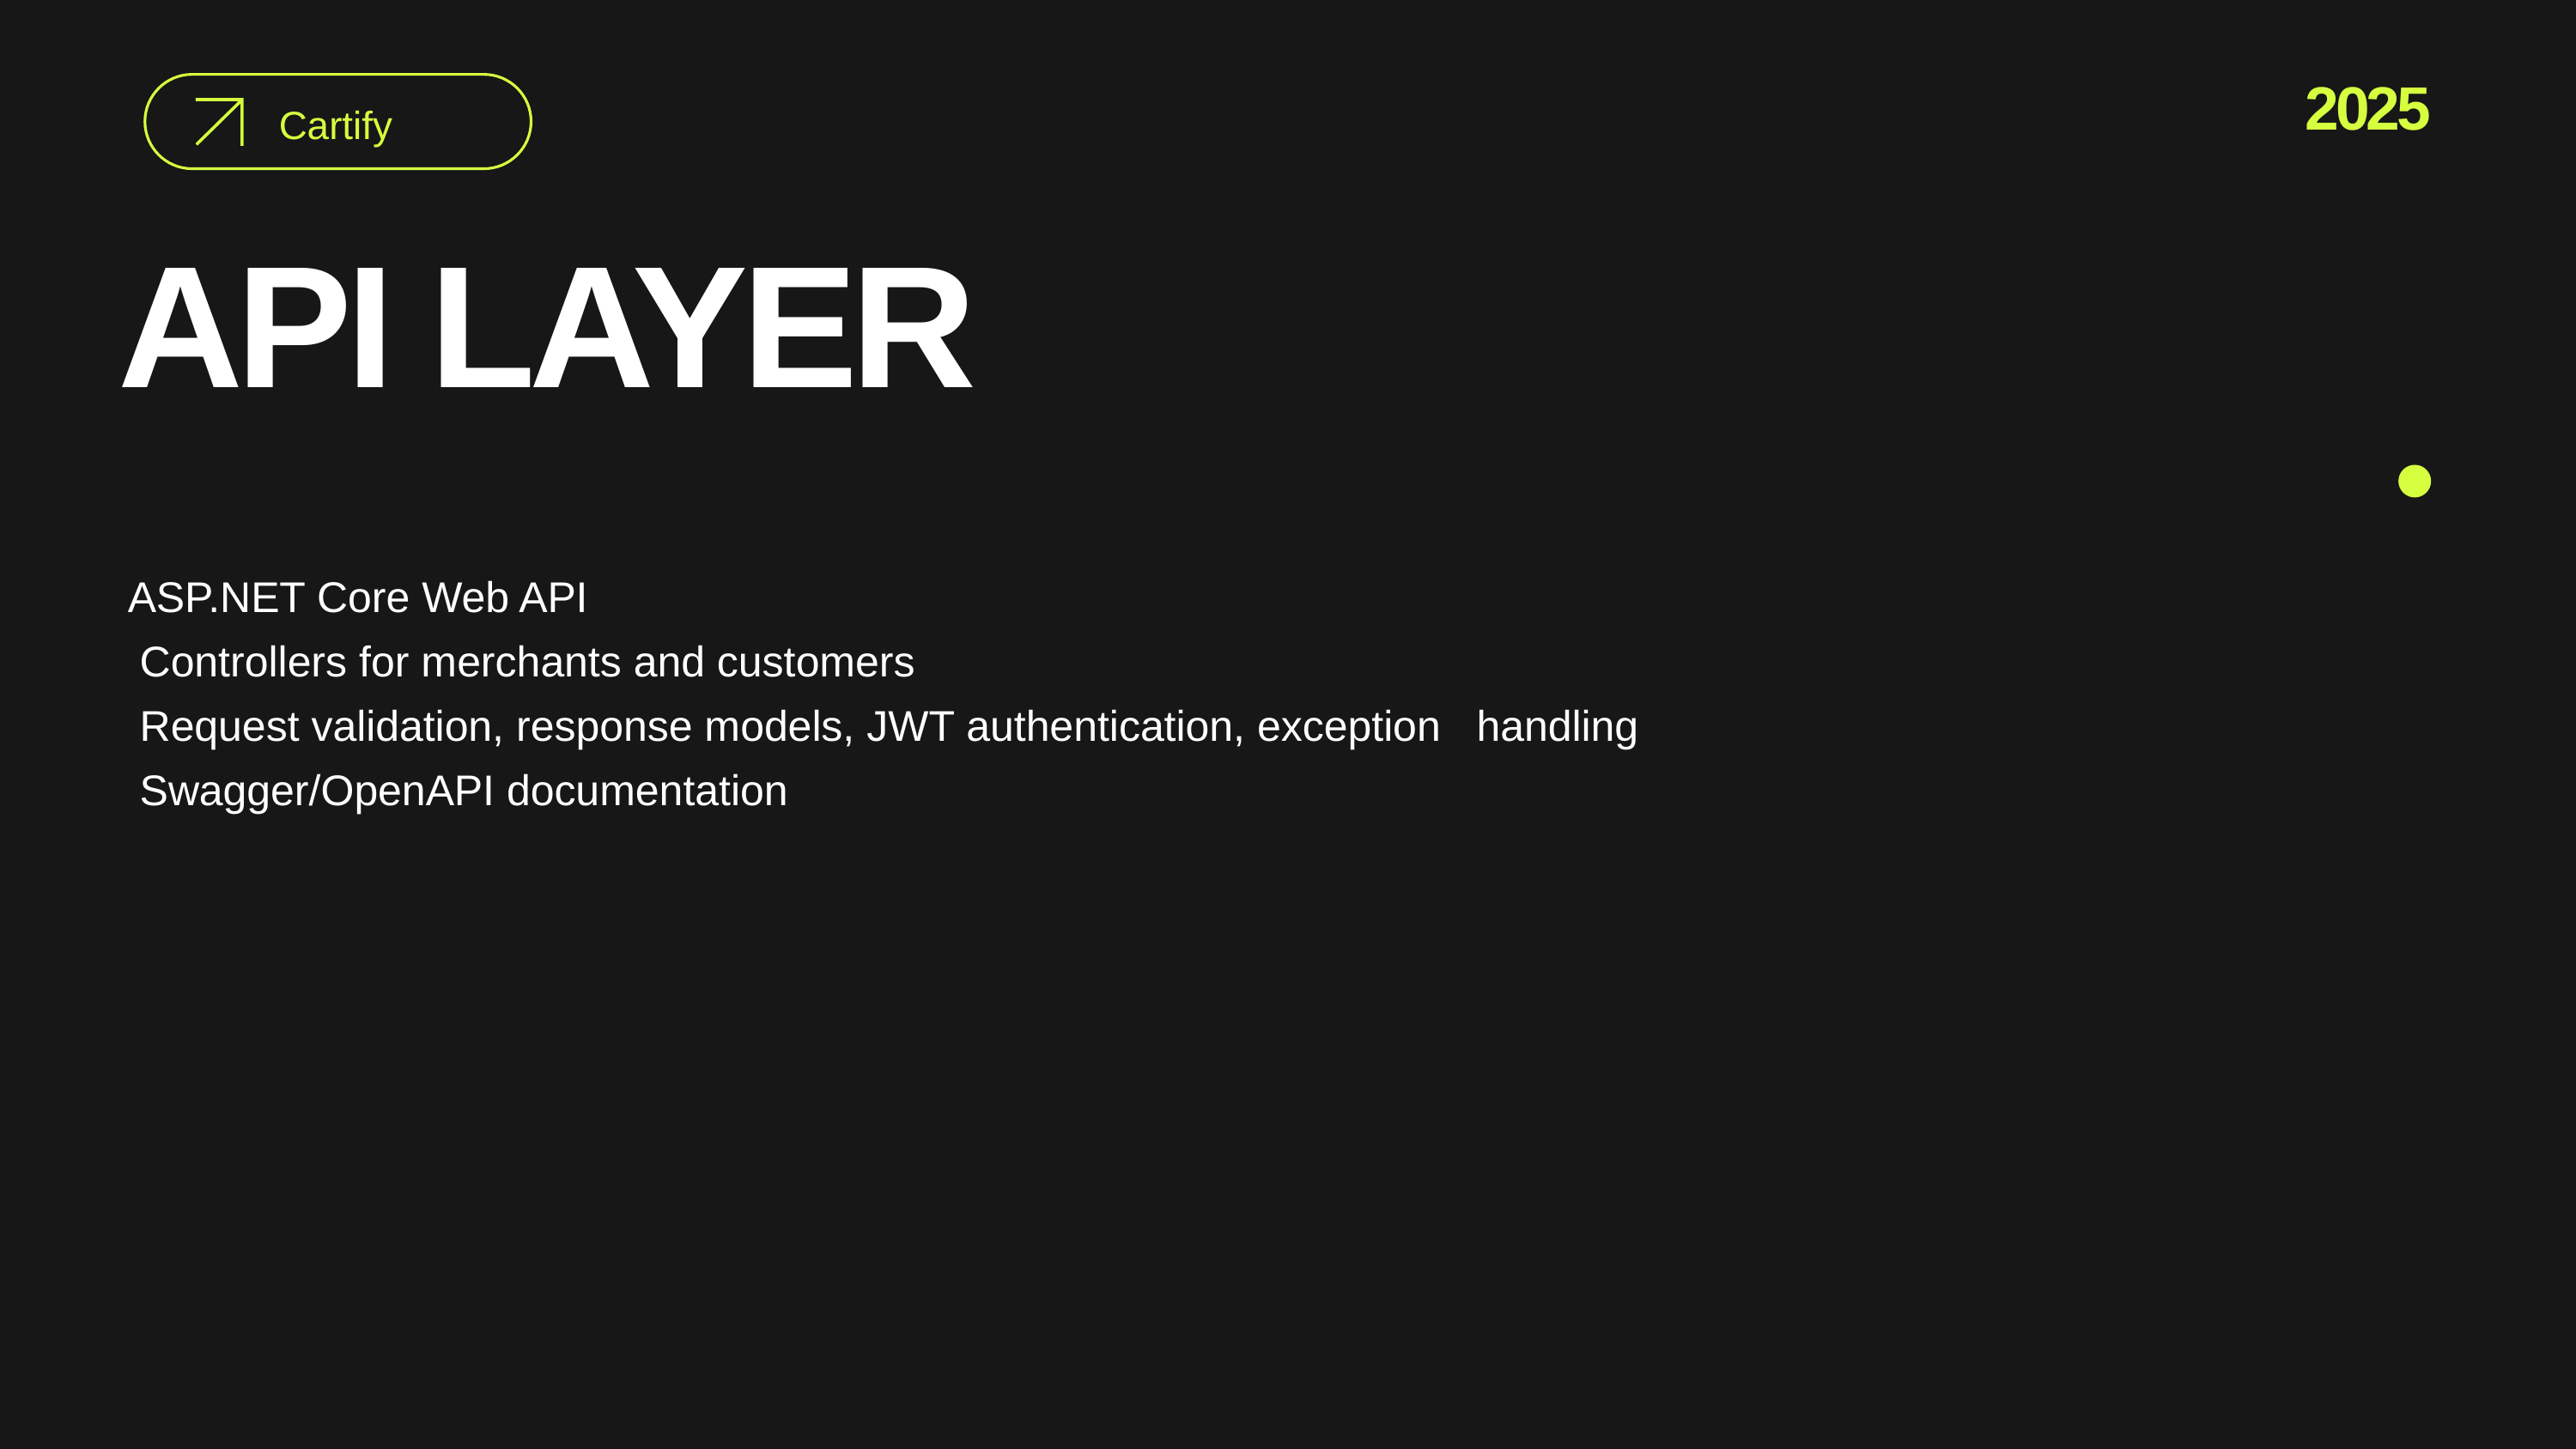

2025
Cartify

API LAYER

ASP.NET Core Web API
 Controllers for merchants and customers
 Request validation, response models, JWT authentication, exception   handling
 Swagger/OpenAPI documentation